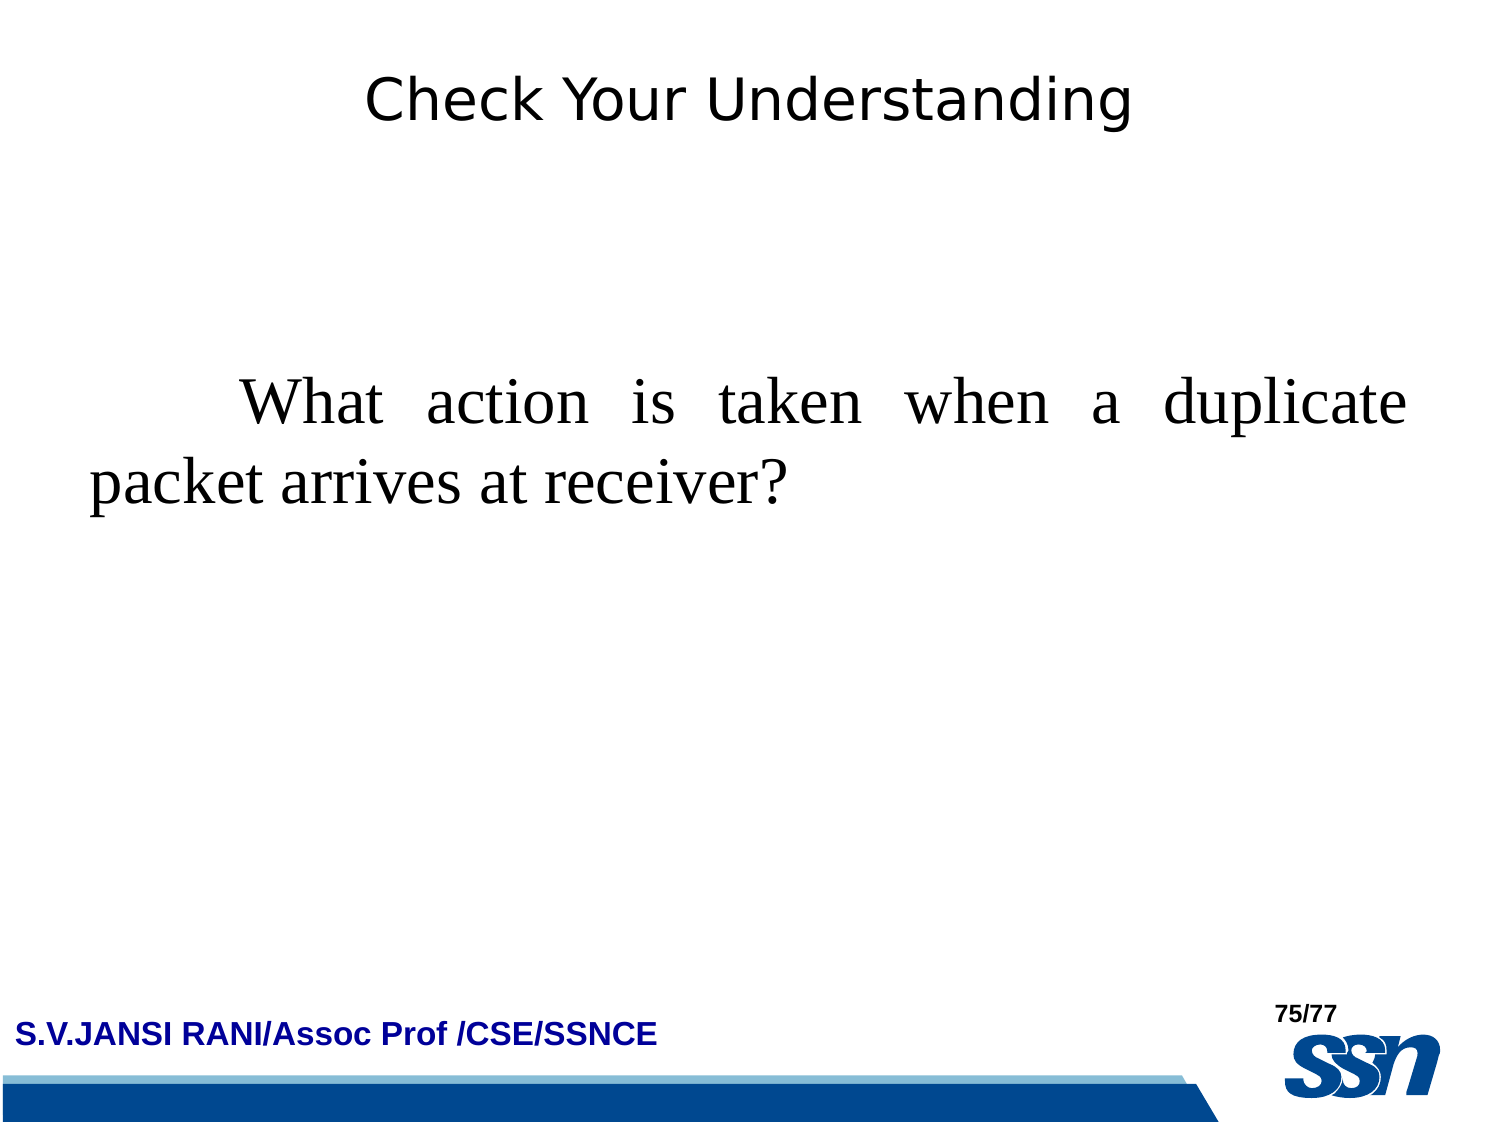

# Check Your Understanding

	What action is taken when a duplicate packet arrives at receiver?